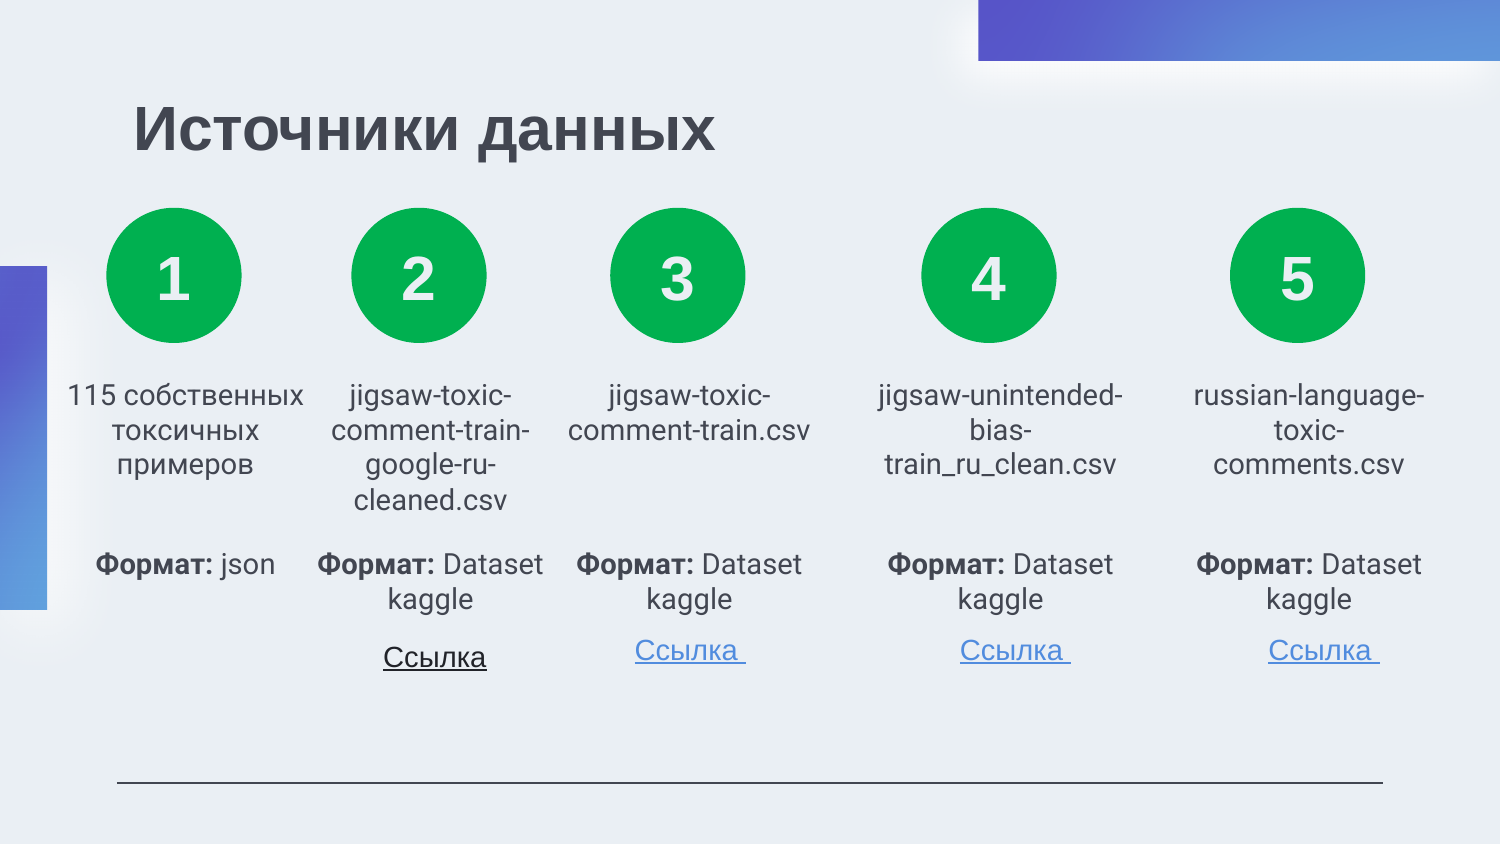

# Источники данных
1
2
3
4
5
115 собственных токсичных примеров
jigsaw-toxic-comment-train-google-ru-cleaned.csv
jigsaw-toxic-comment-train.csv
jigsaw-unintended-bias-train_ru_clean.csv
russian-language-toxic-comments.csv
Формат: json
Формат: Dataset kaggle
Формат: Dataset kaggle
Формат: Dataset kaggle
Формат: Dataset kaggle
Ссылка
Ссылка
Ссылка
Ссылка